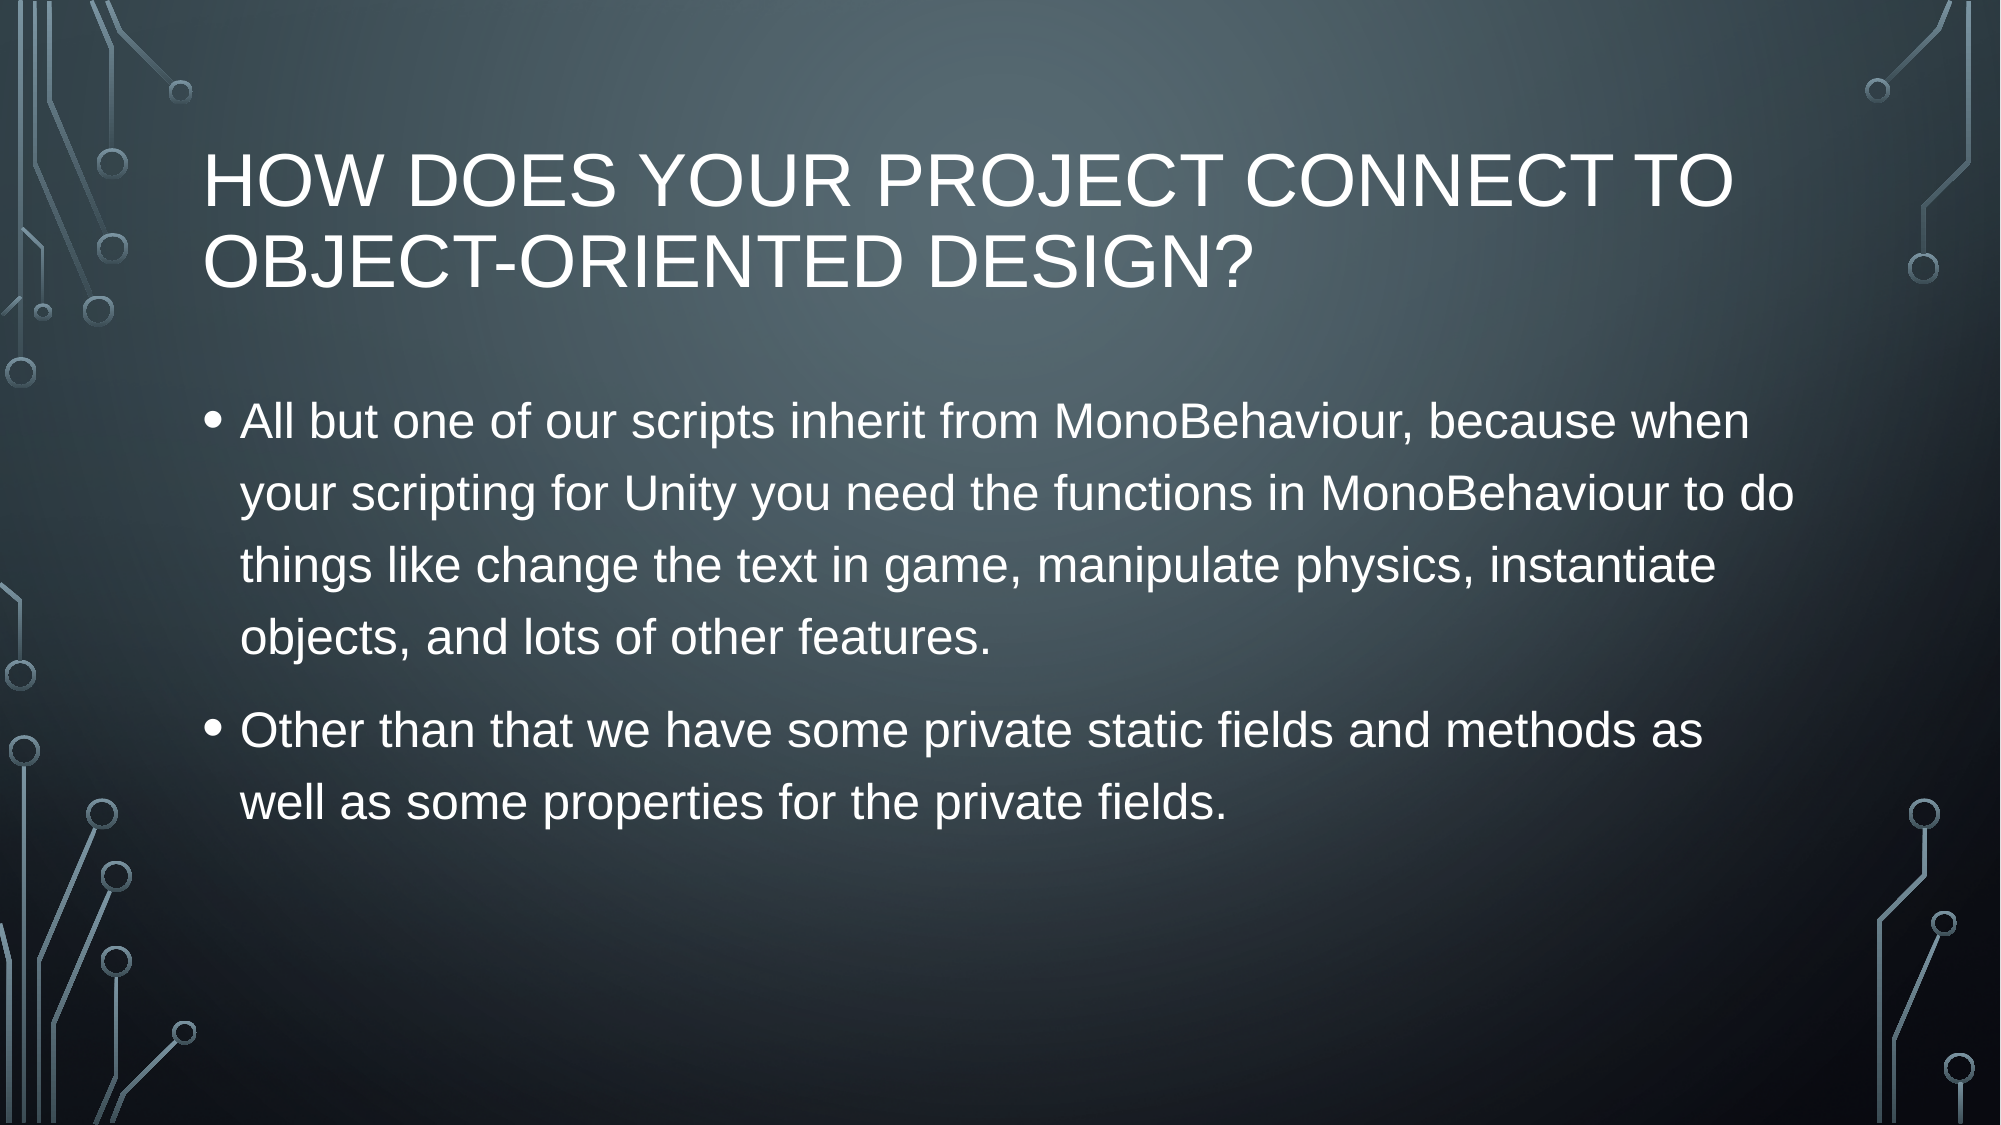

# How does your project connect to object-oriented design?
All but one of our scripts inherit from MonoBehaviour, because when your scripting for Unity you need the functions in MonoBehaviour to do things like change the text in game, manipulate physics, instantiate objects, and lots of other features.
Other than that we have some private static fields and methods as well as some properties for the private fields.